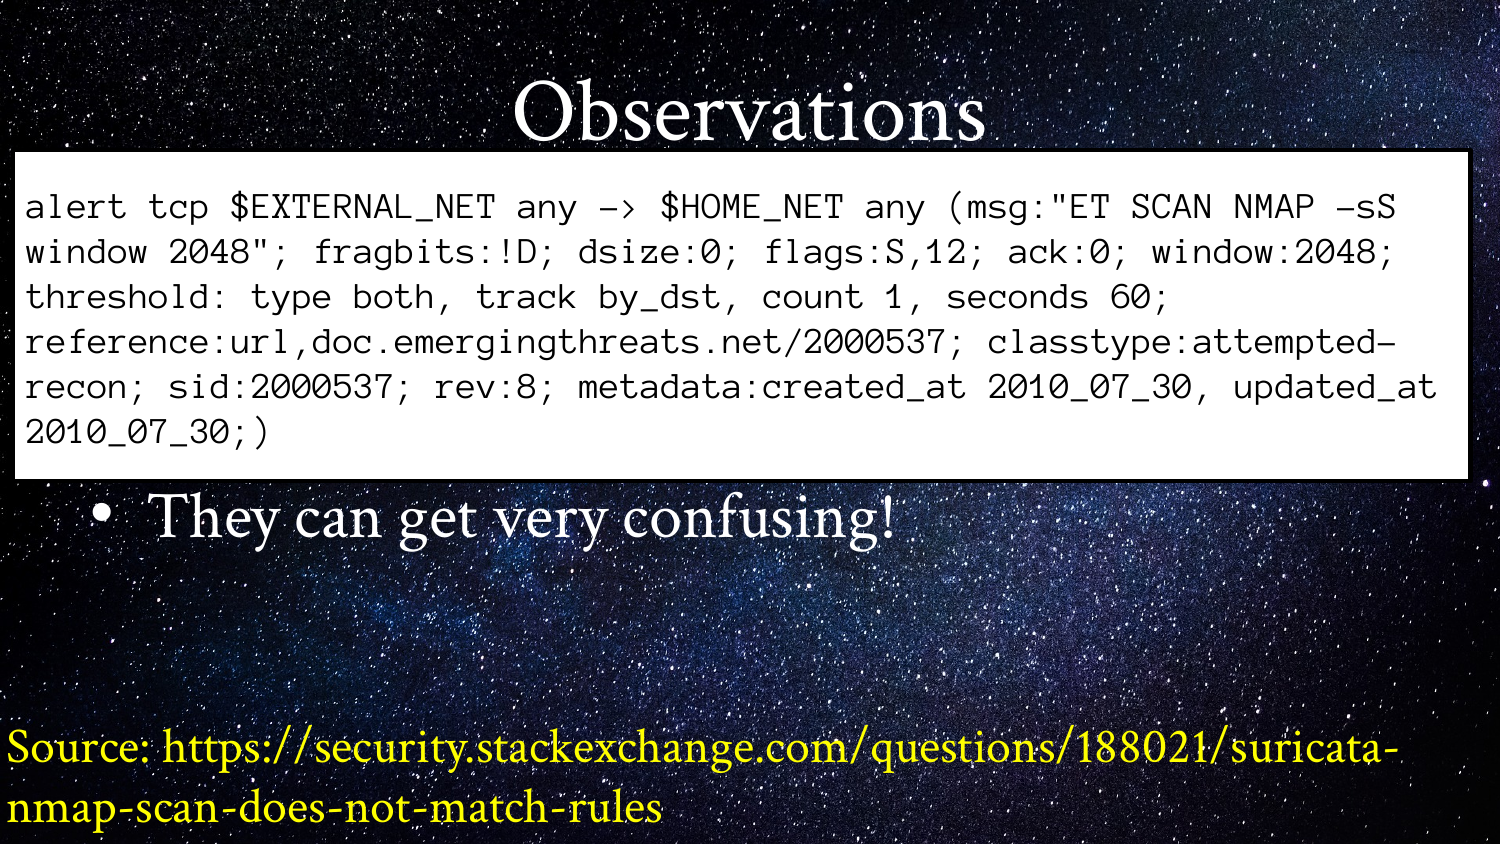

# Observations
alert tcp $EXTERNAL_NET any -> $HOME_NET any (msg:"ET SCAN NMAP -sS window 2048"; fragbits:!D; dsize:0; flags:S,12; ack:0; window:2048; threshold: type both, track by_dst, count 1, seconds 60; reference:url,doc.emergingthreats.net/2000537; classtype:attempted-recon; sid:2000537; rev:8; metadata:created_at 2010_07_30, updated_at 2010_07_30;)
Rules are based on heuristics
Hundreds of such rules exist (for Suricata: ~200 official, thousands non-official)
They can get very confusing!

Source: https://security.stackexchange.com/questions/188021/suricata-nmap-scan-does-not-match-rules